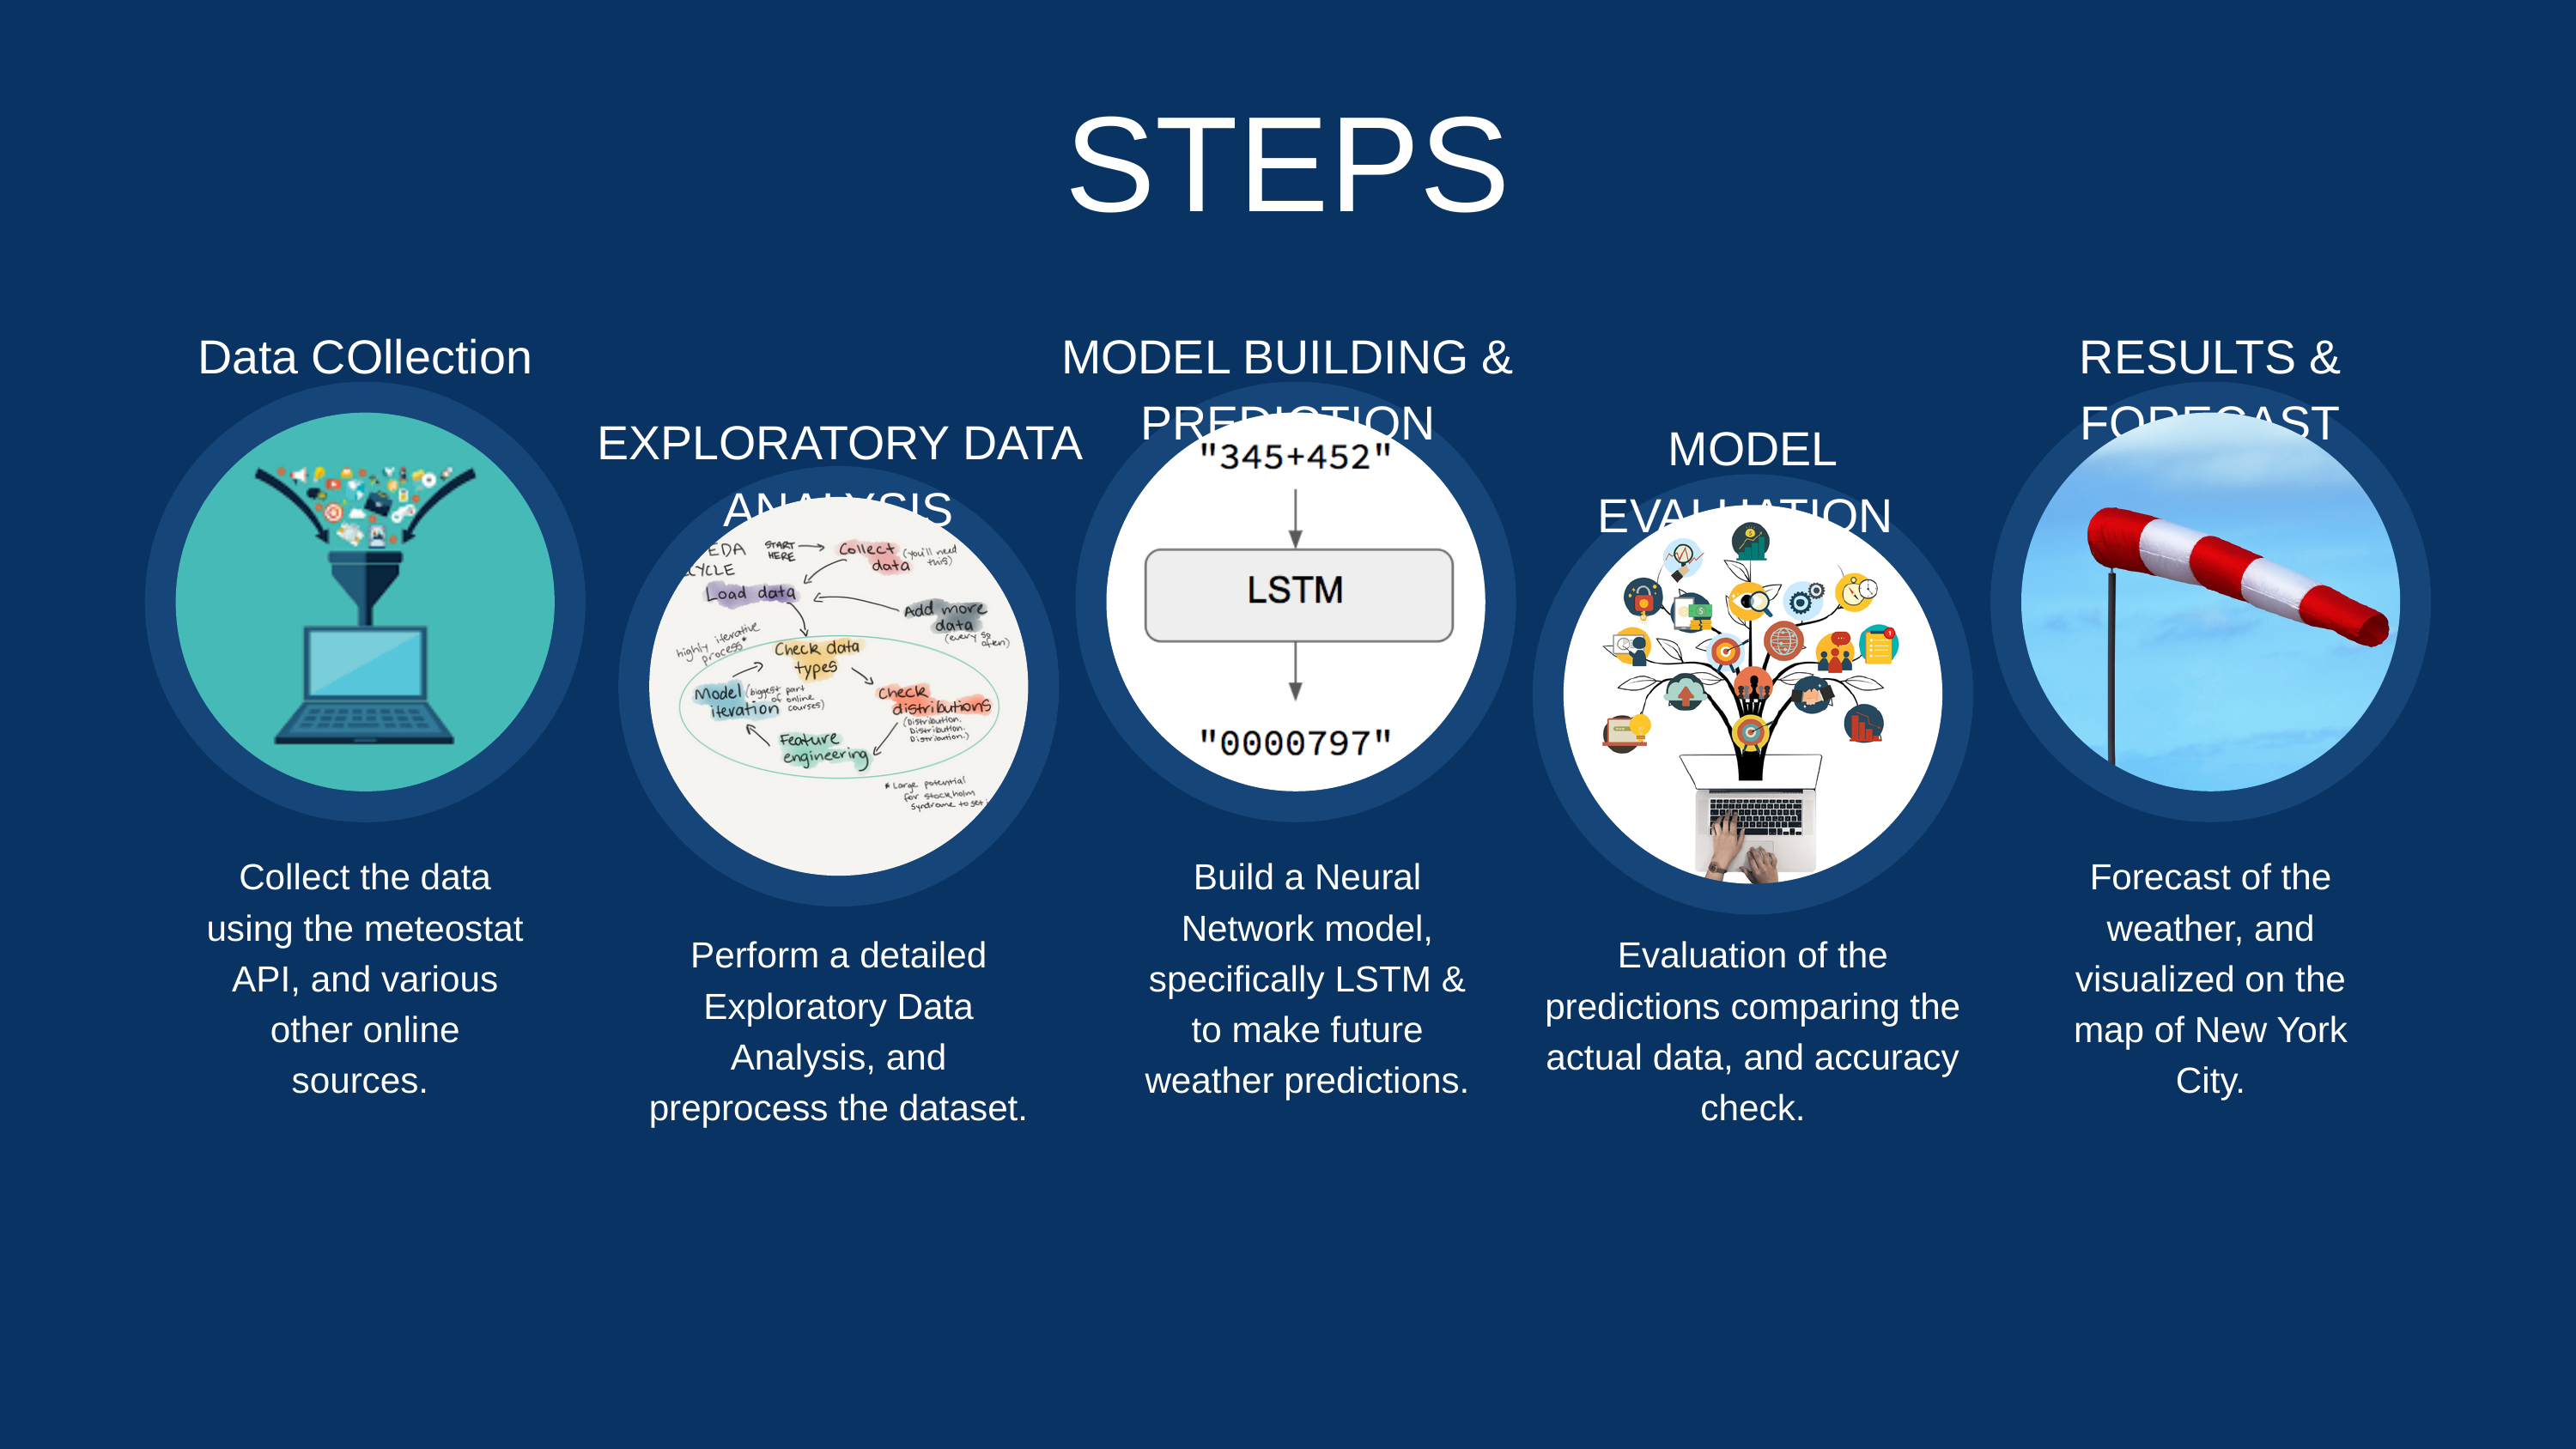

STEPS
Data COllection
MODEL BUILDING & PREDICTION
RESULTS & FORECAST

EXPLORATORY DATA ANALYSIS
MODEL EVALUATION

Collect the data using the meteostat API, and various other online sources.
Build a Neural Network model, specifically LSTM & to make future weather predictions.
Forecast of the weather, and visualized on the map of New York City.
Perform a detailed Exploratory Data Analysis, and preprocess the dataset.
Evaluation of the predictions comparing the actual data, and accuracy check.